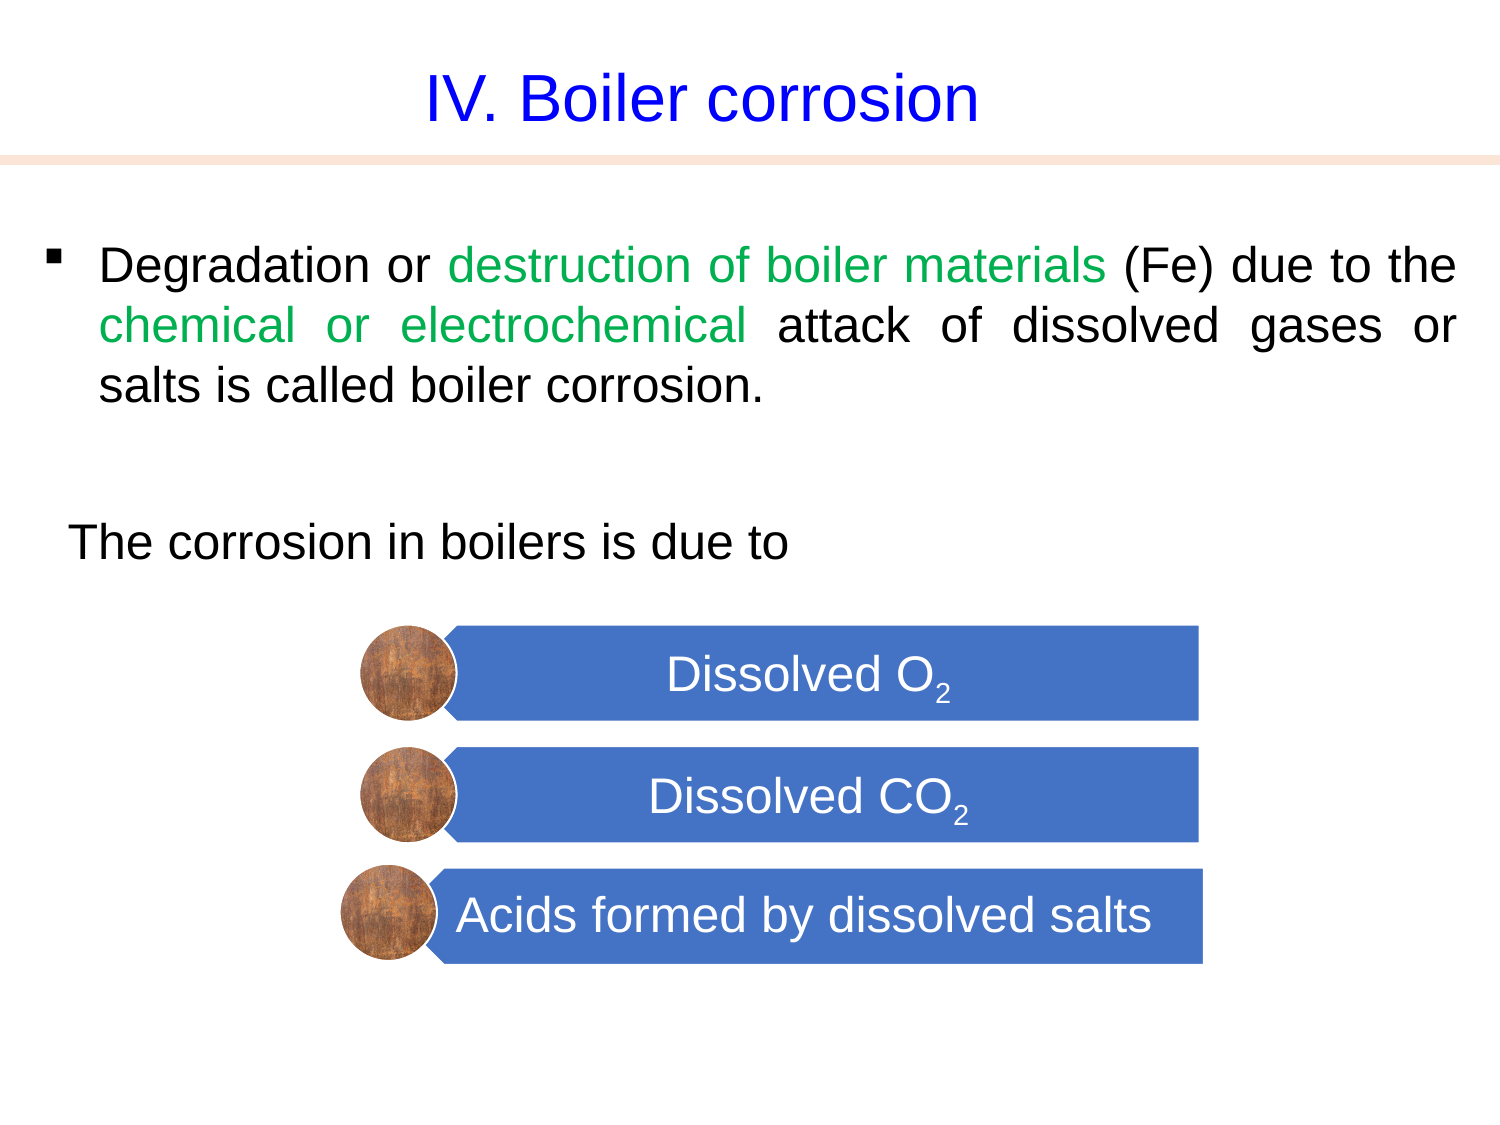

IV. Boiler corrosion
Degradation or destruction of boiler materials (Fe) due to the chemical or electrochemical attack of dissolved gases or salts is called boiler corrosion.
The corrosion in boilers is due to
Dissolved O2
Dissolved CO2
Acids formed by dissolved salts